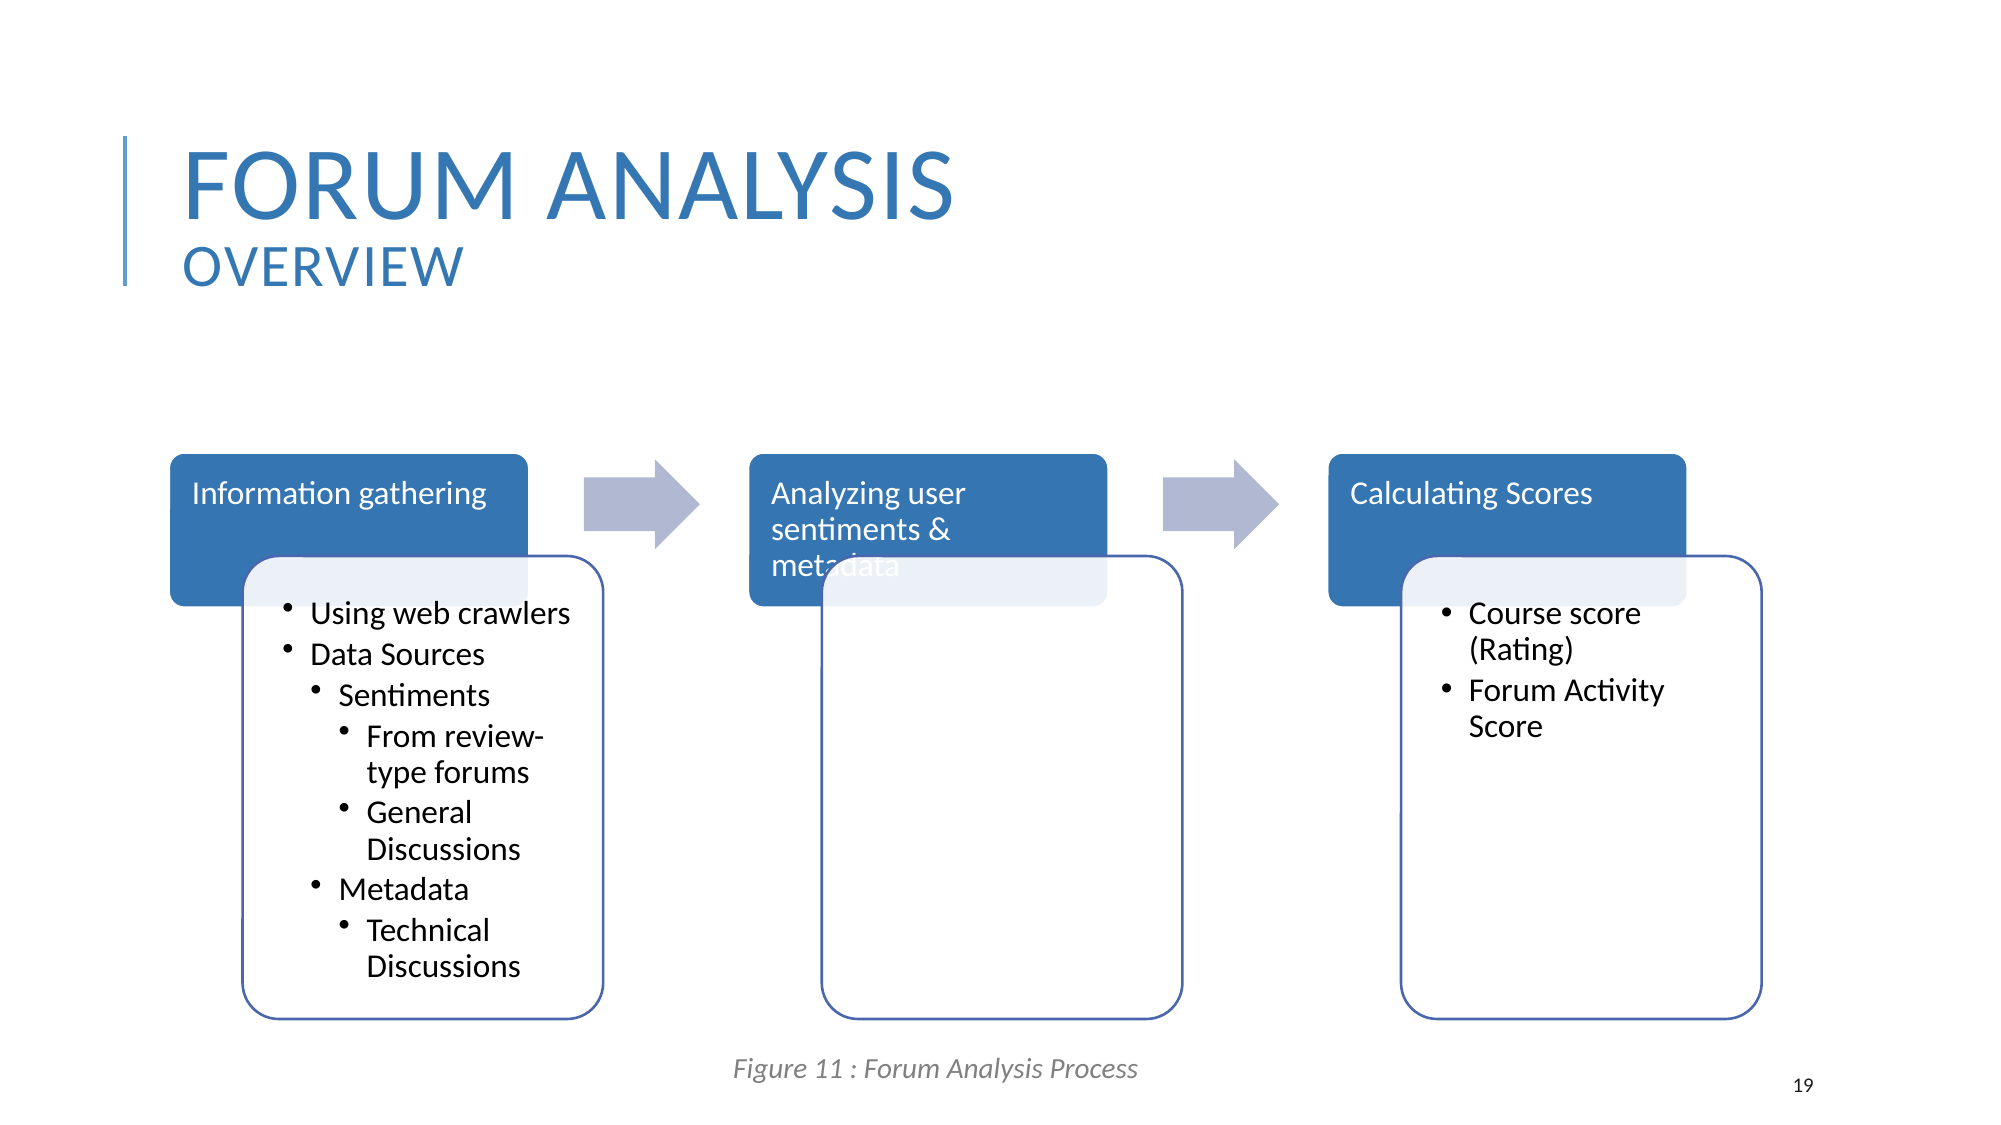

# Forum Analysis Overview
Information gathering
Using web crawlers
Data Sources
Sentiments
From review-type forums
General Discussions
Metadata
Technical Discussions

Analyzing user sentiments & metadata

Calculating Scores
Course score (Rating)
Forum Activity Score
Figure 11 : Forum Analysis Process
19